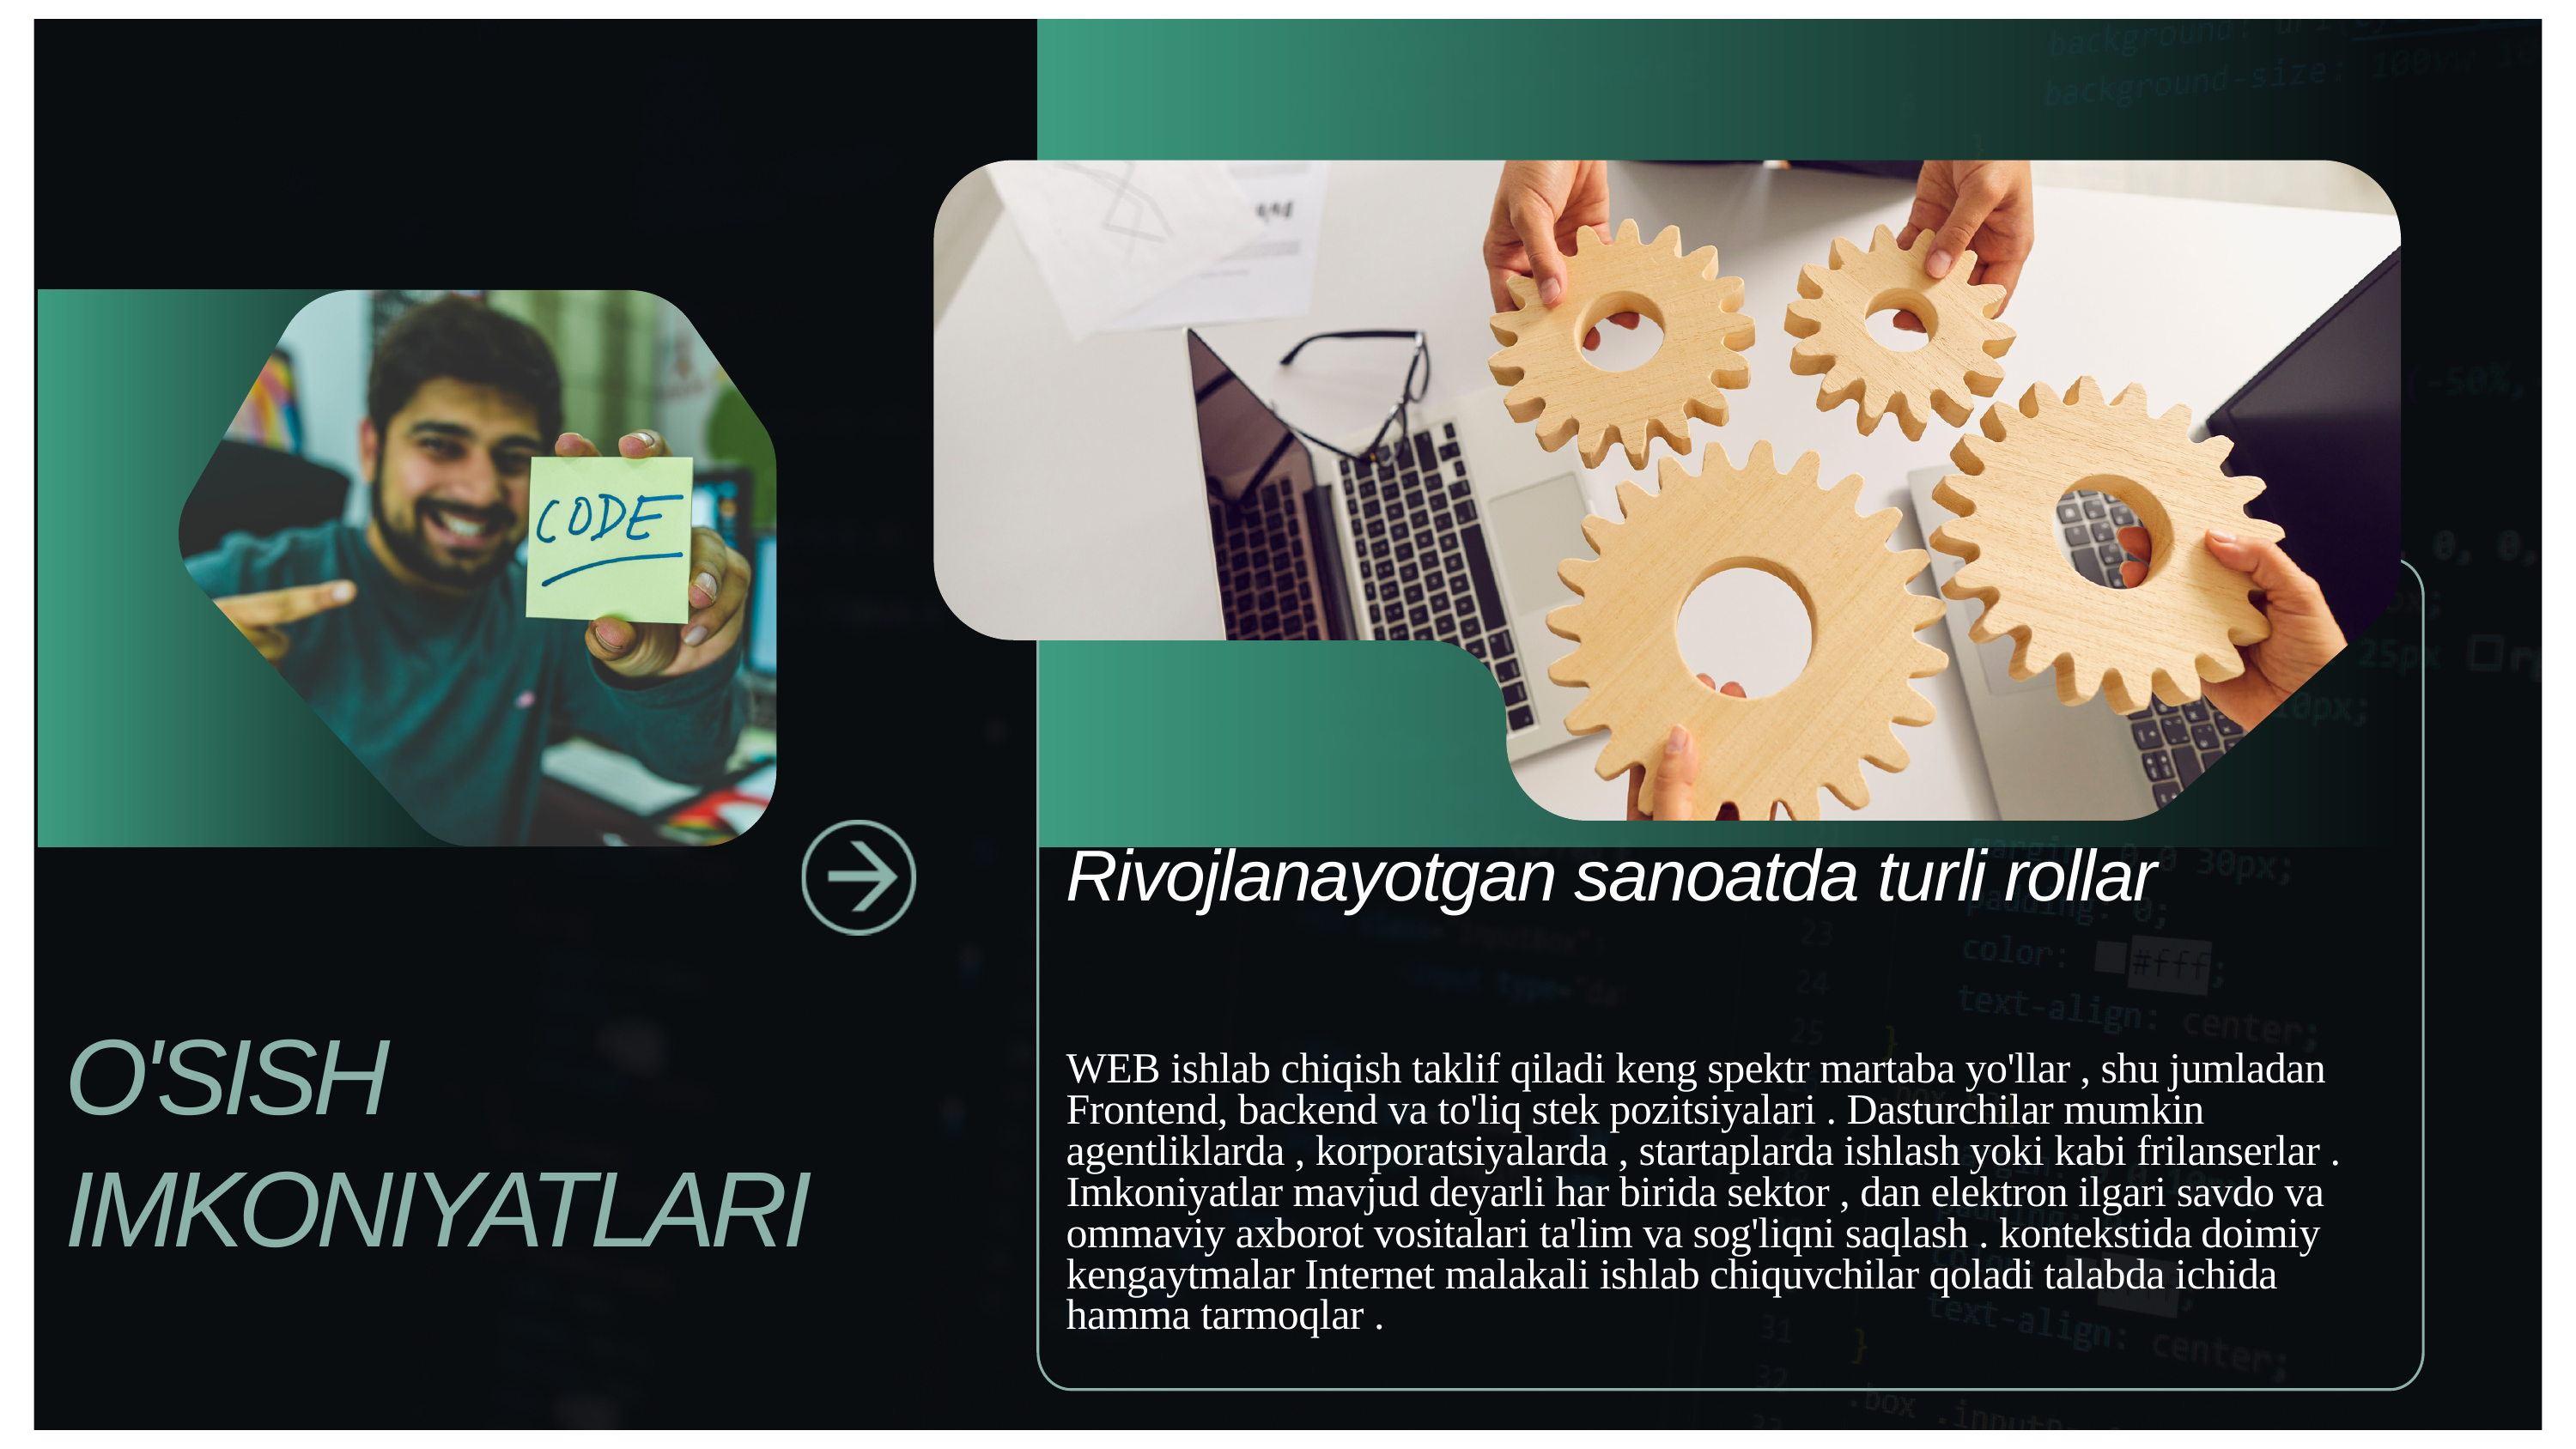

Rivojlanayotgan sanoatda turli rollar
O'SISH IMKONIYATLARI
WEB ishlab chiqish taklif qiladi keng spektr martaba yo'llar , shu jumladan Frontend, backend va to'liq stek pozitsiyalari . Dasturchilar mumkin agentliklarda , korporatsiyalarda , startaplarda ishlash​ yoki kabi frilanserlar . Imkoniyatlar mavjud deyarli har birida sektor , dan elektron ilgari savdo va ommaviy axborot vositalari ta'lim va sog'liqni saqlash . kontekstida​ doimiy kengaytmalar Internet malakali ishlab chiquvchilar qoladi talabda ichida hamma tarmoqlar .